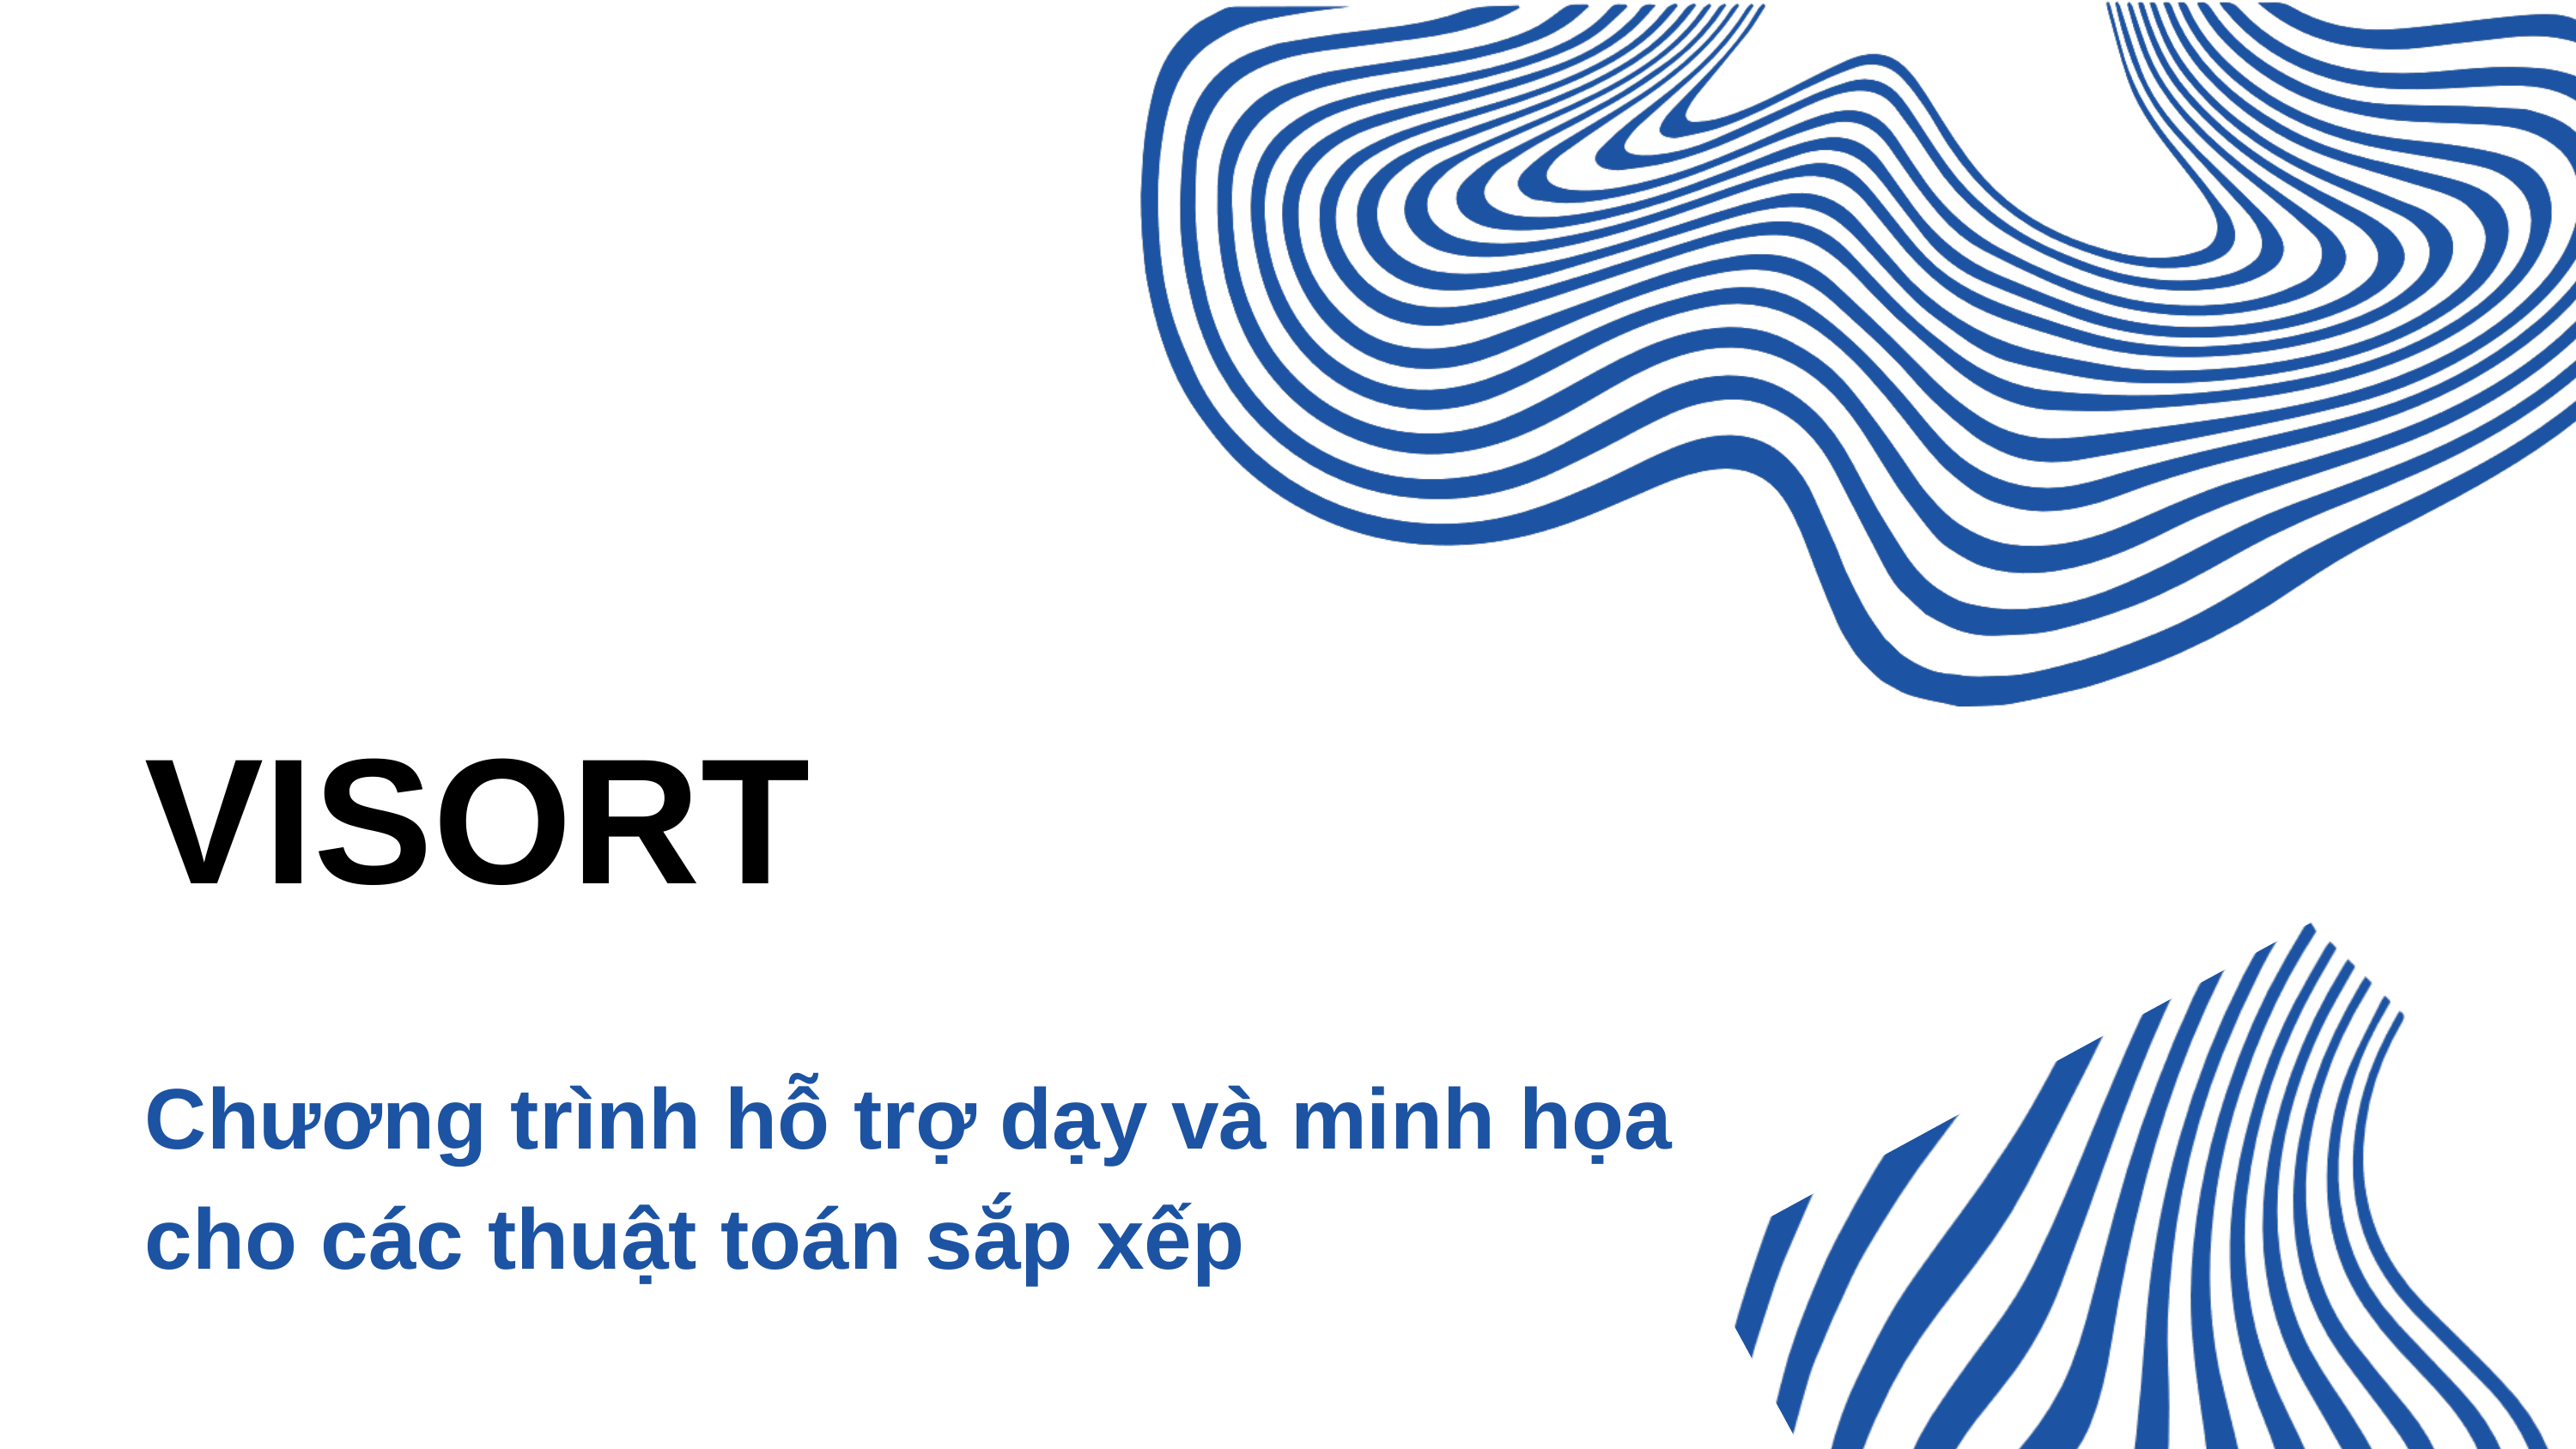

VISORT

Chương trình hỗ trợ dạy và minh họa cho các thuật toán sắp xếp